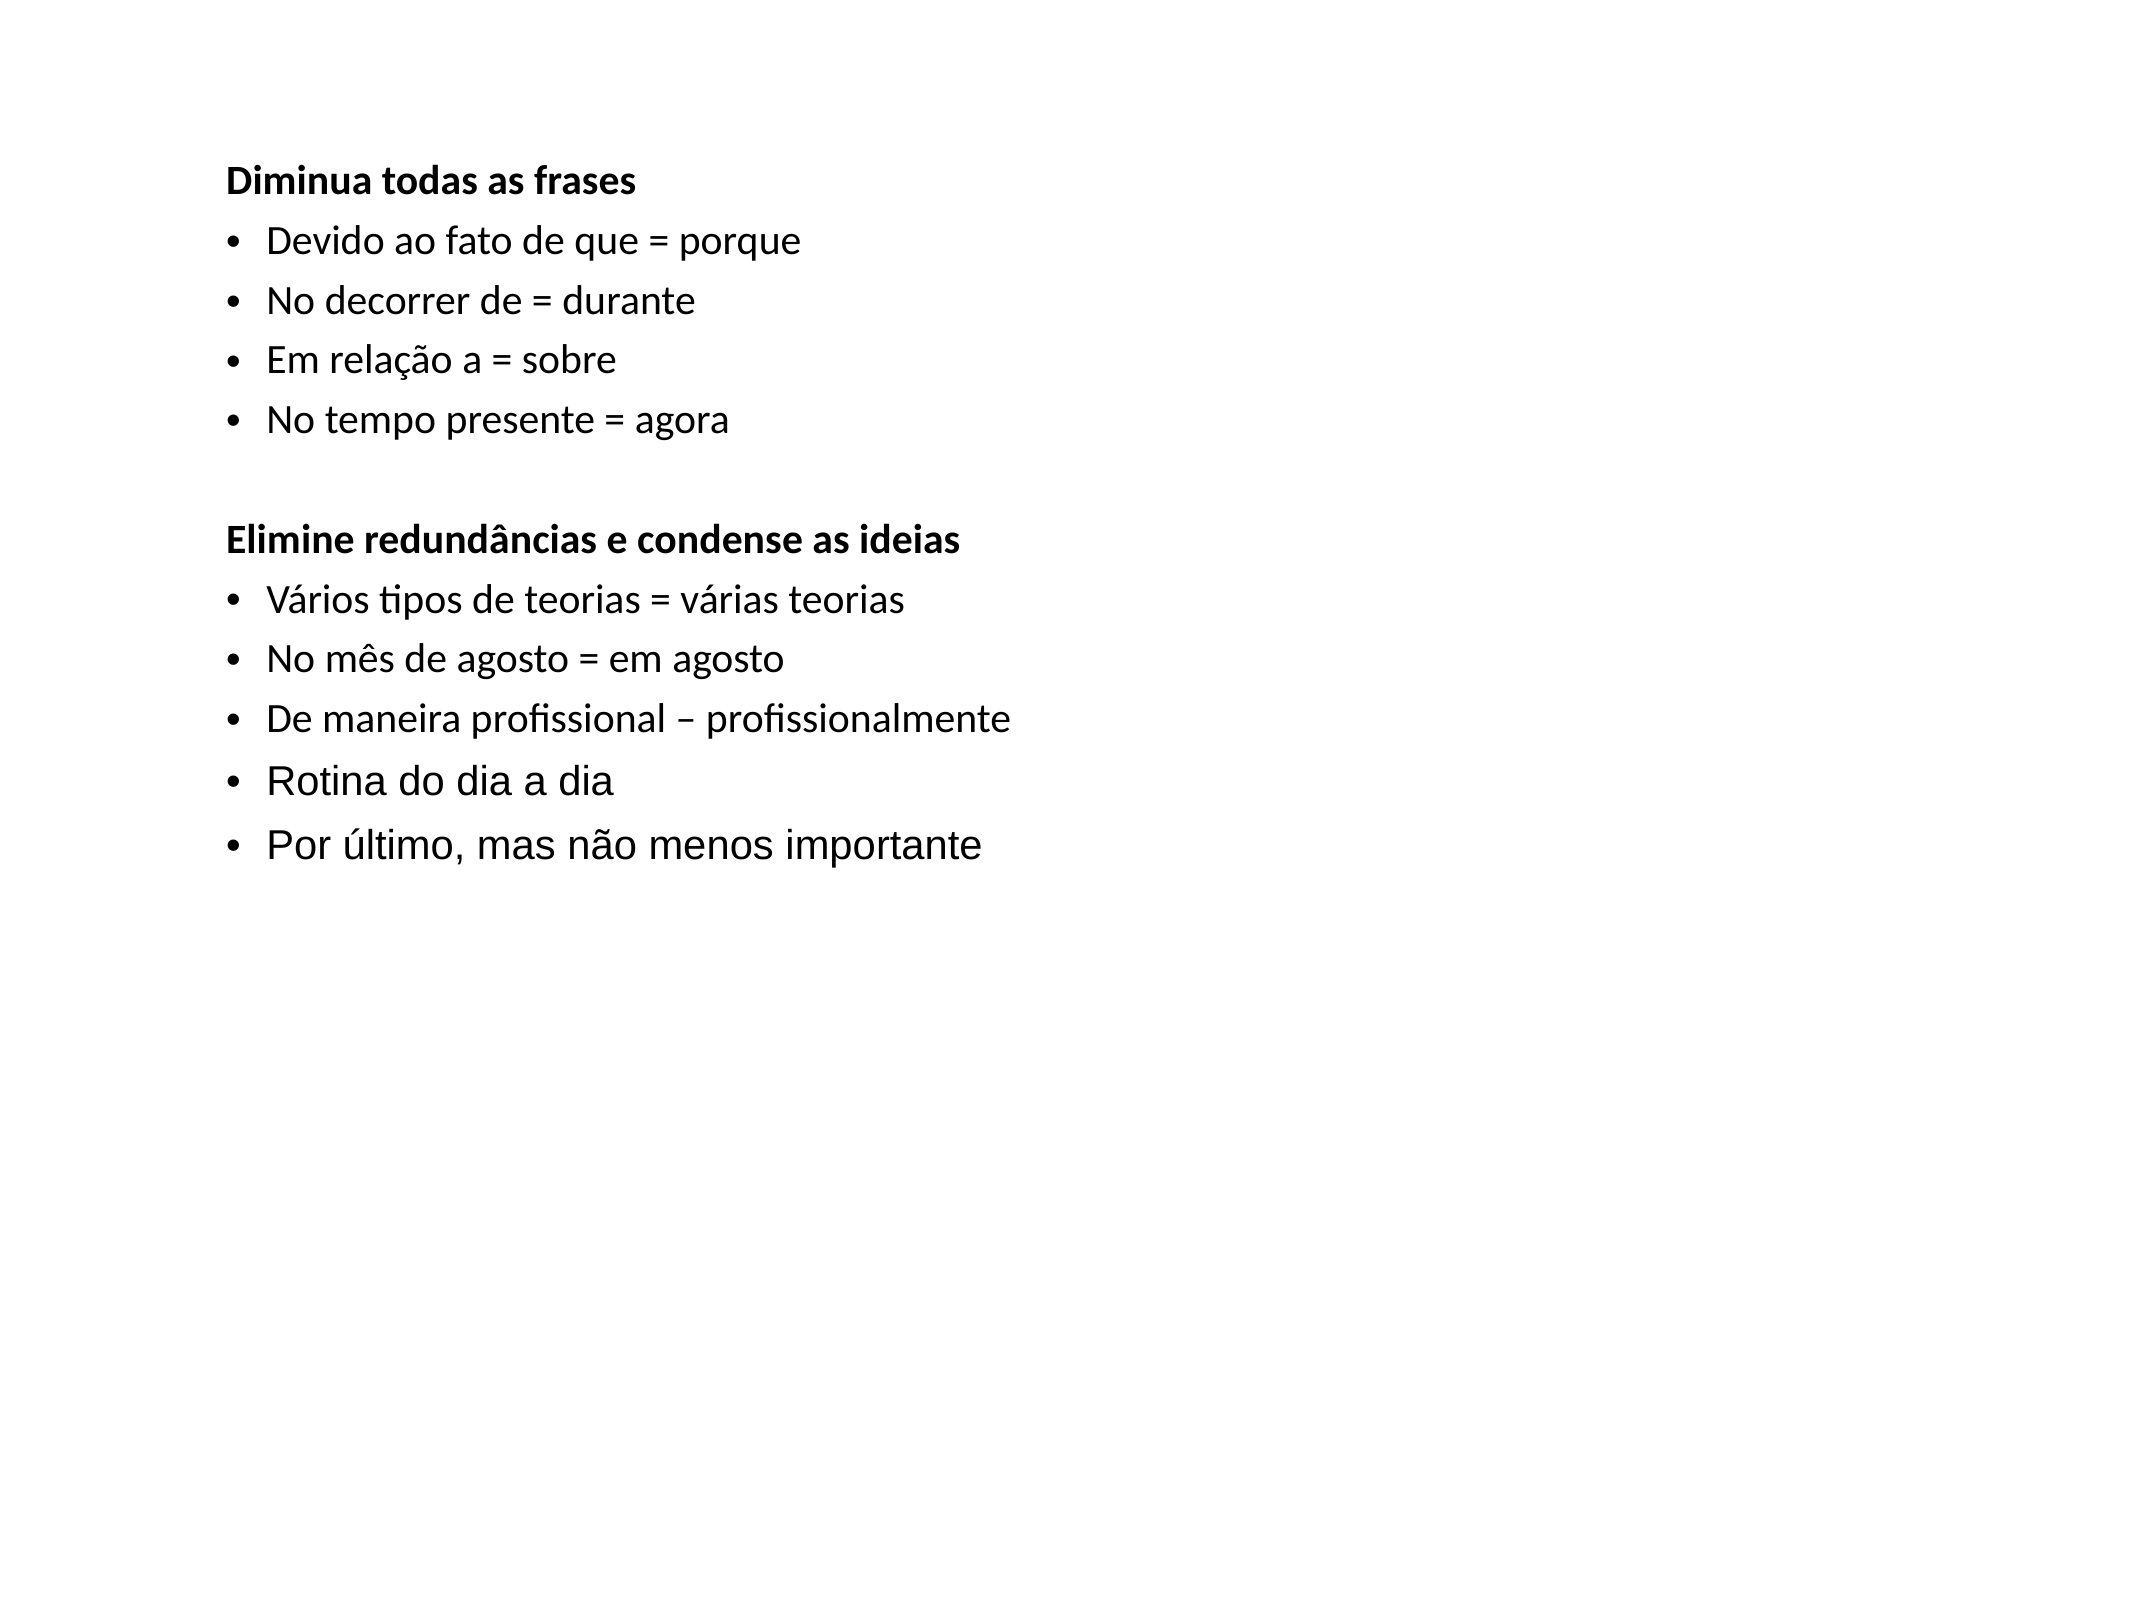

Diminua todas as frases
Devido ao fato de que = porque
No decorrer de = durante
Em relação a = sobre
No tempo presente = agora

Elimine redundâncias e condense as ideias
Vários tipos de teorias = várias teorias
No mês de agosto = em agosto
De maneira profissional – profissionalmente
Rotina do dia a dia
Por último, mas não menos importante